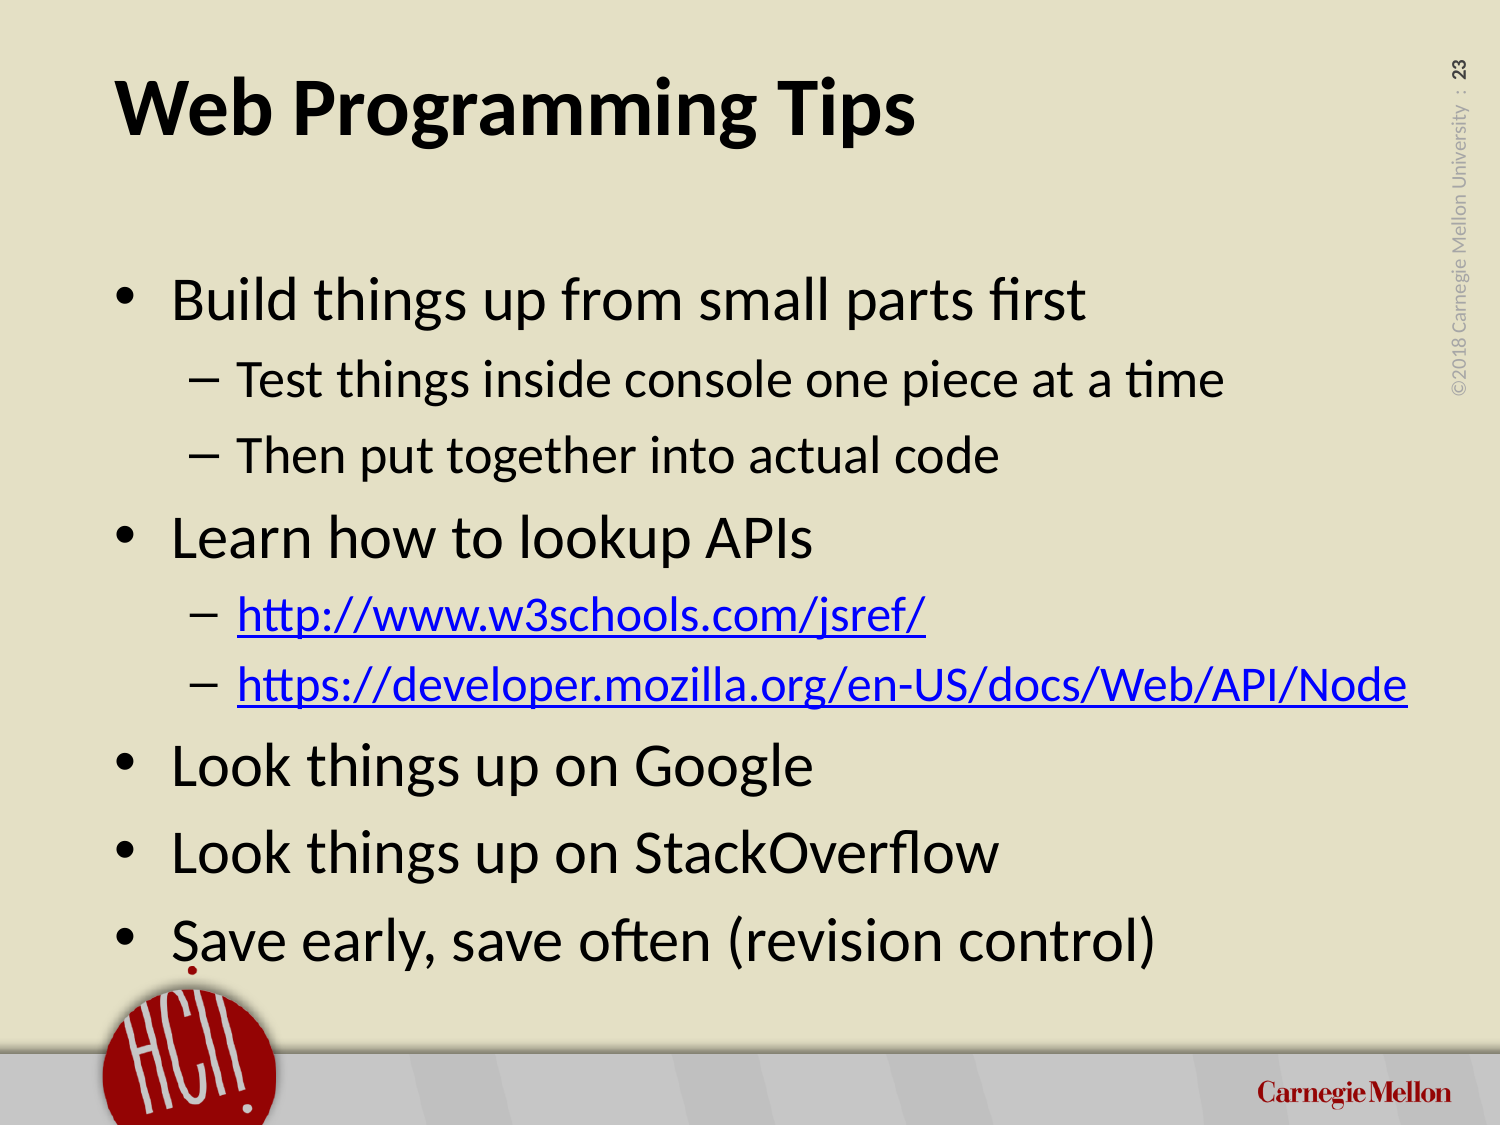

# Web Programming Tips
Build things up from small parts first
Test things inside console one piece at a time
Then put together into actual code
Learn how to lookup APIs
http://www.w3schools.com/jsref/
https://developer.mozilla.org/en-US/docs/Web/API/Node
Look things up on Google
Look things up on StackOverflow
Save early, save often (revision control)